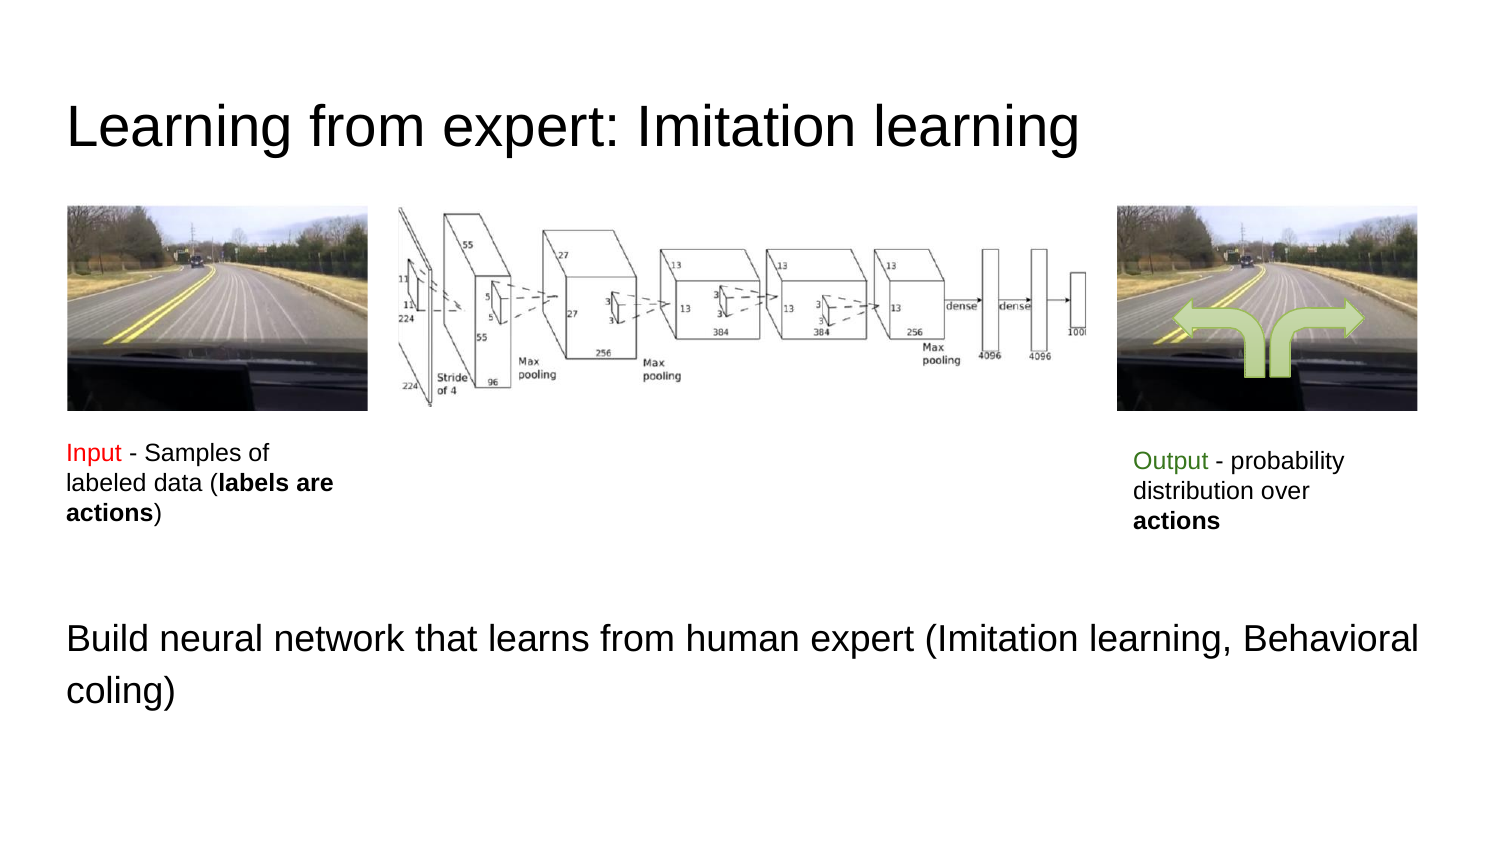

# Learning from expert: Imitation learning

Input - Samples of labeled data (labels are actions)
Output - probability distribution over actions

Build neural network that learns from human expert (Imitation learning, Behavioral coling)